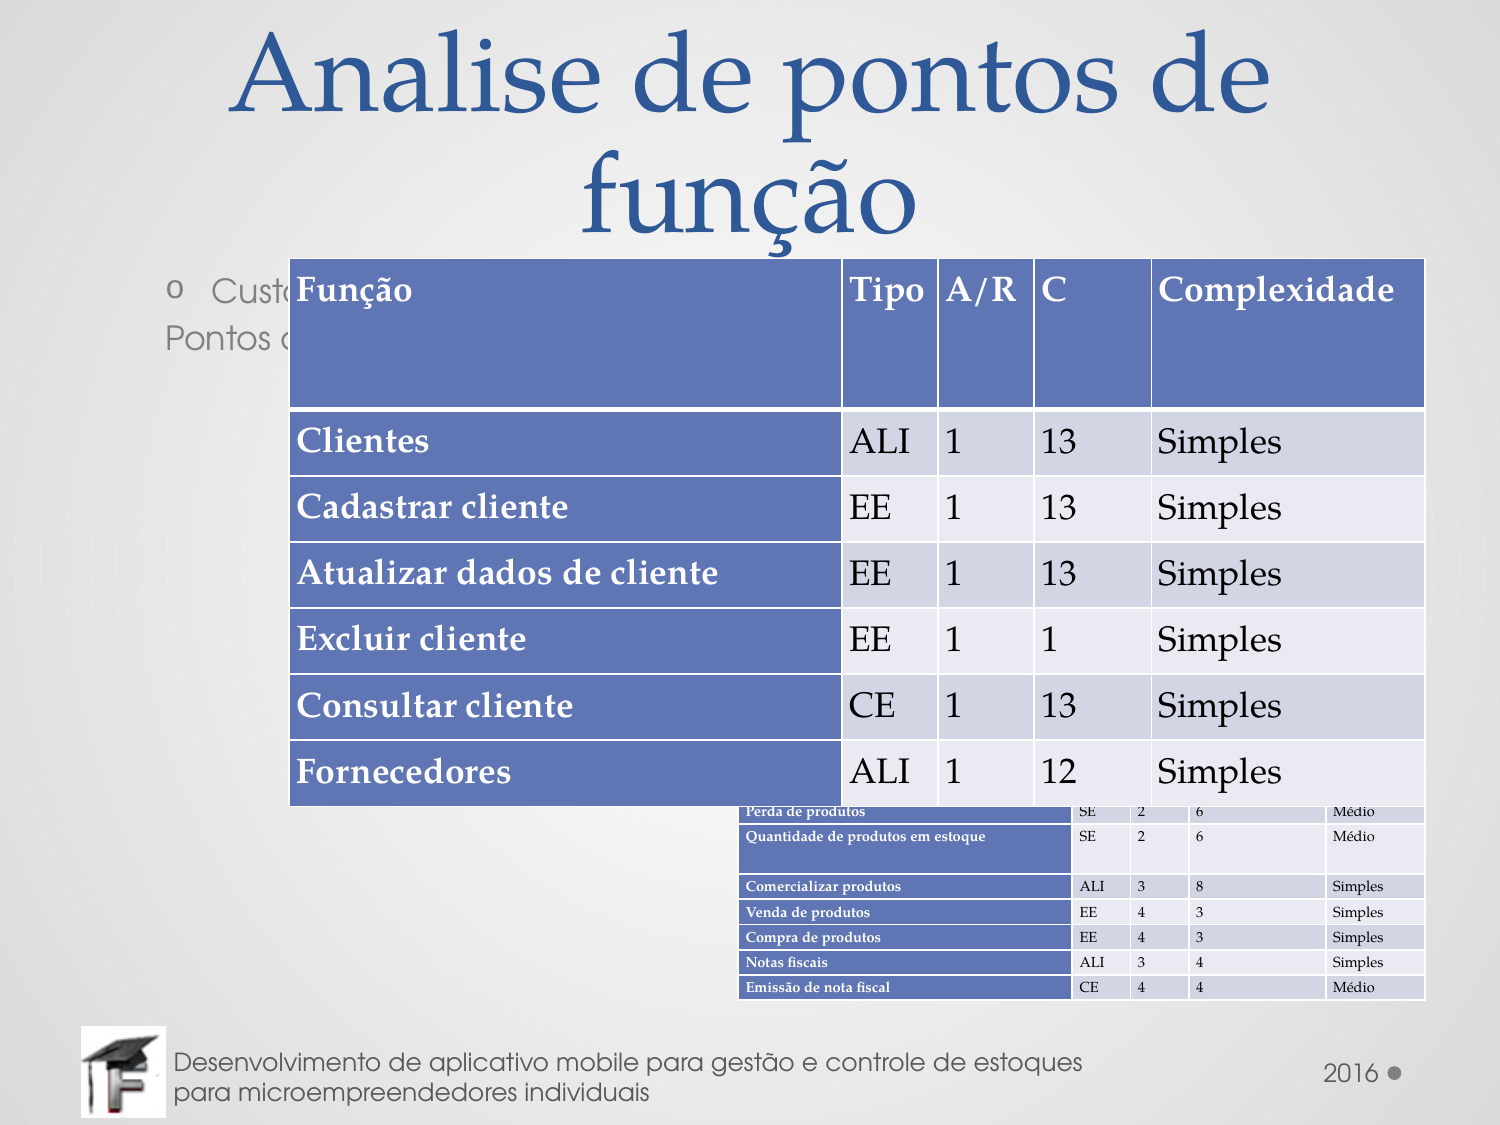

# Analise de pontos de função
| Função | Tipo | A/R | C | Complexidade |
| --- | --- | --- | --- | --- |
| Clientes | ALI | 1 | 13 | Simples |
| Cadastrar cliente | EE | 1 | 13 | Simples |
| Atualizar dados de cliente | EE | 1 | 13 | Simples |
| Excluir cliente | EE | 1 | 1 | Simples |
| Consultar cliente | CE | 1 | 13 | Simples |
| Fornecedores | ALI | 1 | 12 | Simples |
Custos – APF(Analise por
Pontos de função)

| Função | Tipo | A/R | C | Complexidade |
| --- | --- | --- | --- | --- |
| Clientes | ALI | 1 | 13 | Simples |
| Cadastrar cliente | EE | 1 | 13 | Simples |
| Atualizar dados de cliente | EE | 1 | 13 | Simples |
| Excluir cliente | EE | 1 | 1 | Simples |
| Consultar cliente | CE | 1 | 13 | Simples |
| Fornecedores | ALI | 1 | 12 | Simples |
| Cadastrar fornecedor | EE | 1 | 12 | Simples |
| Atualizar dados de fornecedor | EE | 1 | 12 | Simples |
| Excluir fornecedor | EE | 1 | 1 | Simples |
| Consultar fornecedor | CE | 1 | 12 | Simples |
| Produtos | ALI | 1 | 6 | Simples |
| Cadastrar produto | EE | 1 | 6 | Simples |
| Atualizar dados de produto | EE | 1 | 6 | Simples |
| Excluir produto | EE | 1 | 1 | Simples |
| Consultar produto | CE | 1 | 6 | Simples |
| Relatórios | ALI | 2 | 5 | Simples |
| Saída de produtos | SE | 2 | 6 | Médio |
| Entrada de produtos | SE | 2 | 6 | Médio |
| Perda de produtos | SE | 2 | 6 | Médio |
| Quantidade de produtos em estoque | SE | 2 | 6 | Médio |
| Comercializar produtos | ALI | 3 | 8 | Simples |
| Venda de produtos | EE | 4 | 3 | Simples |
| Compra de produtos | EE | 4 | 3 | Simples |
| Notas fiscais | ALI | 3 | 4 | Simples |
| Emissão de nota fiscal | CE | 4 | 4 | Médio |
2016
Desenvolvimento de aplicativo mobile para gestão e controle de estoques para microempreendedores individuais